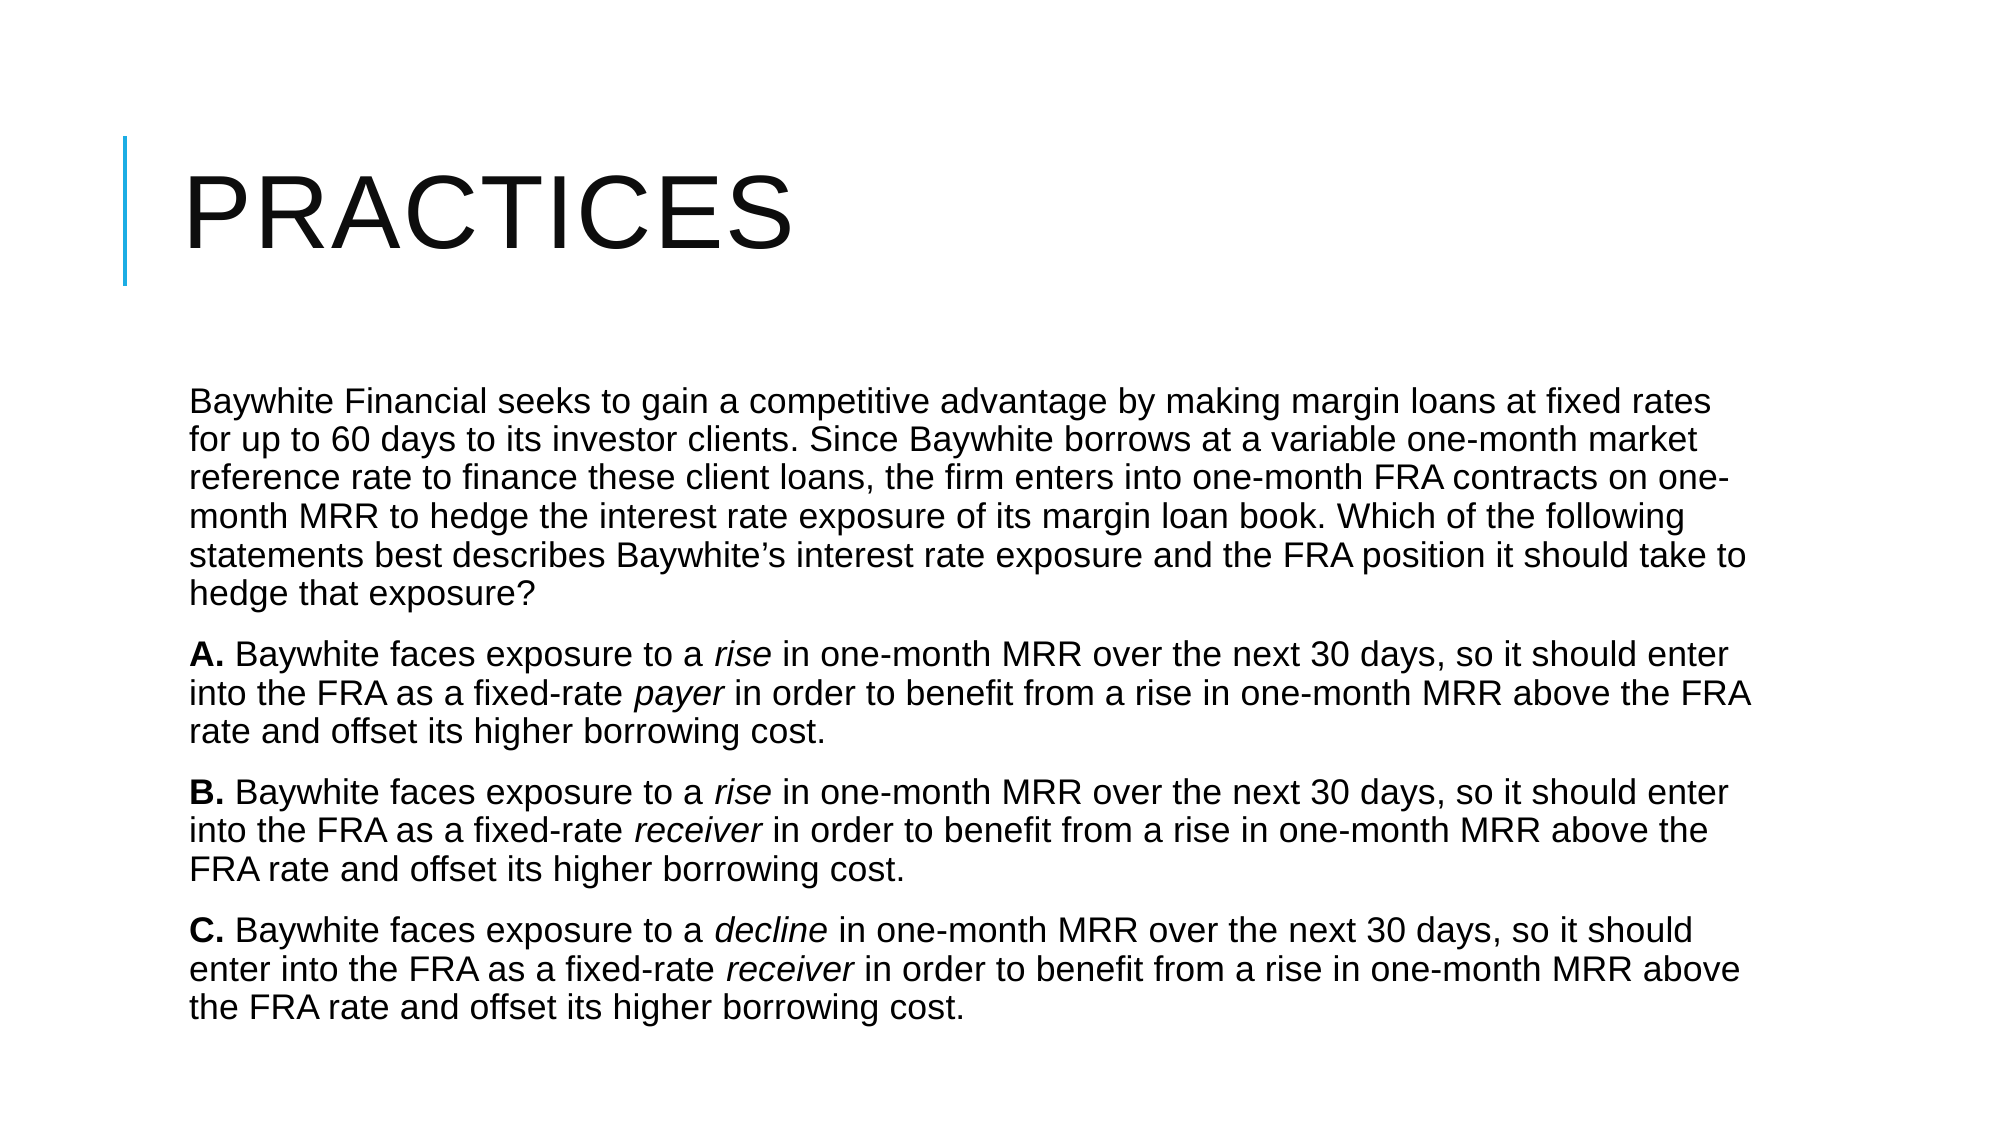

# practices
Baywhite Financial seeks to gain a competitive advantage by making margin loans at fixed rates for up to 60 days to its investor clients. Since Baywhite borrows at a variable one-month market reference rate to finance these client loans, the firm enters into one-month FRA contracts on one-month MRR to hedge the interest rate exposure of its margin loan book. Which of the following statements best describes Baywhite’s interest rate exposure and the FRA position it should take to hedge that exposure?
A. Baywhite faces exposure to a rise in one-month MRR over the next 30 days, so it should enter into the FRA as a fixed-rate payer in order to benefit from a rise in one-month MRR above the FRA rate and offset its higher borrowing cost.
B. Baywhite faces exposure to a rise in one-month MRR over the next 30 days, so it should enter into the FRA as a fixed-rate receiver in order to benefit from a rise in one-month MRR above the FRA rate and offset its higher borrowing cost.
C. Baywhite faces exposure to a decline in one-month MRR over the next 30 days, so it should enter into the FRA as a fixed-rate receiver in order to benefit from a rise in one-month MRR above the FRA rate and offset its higher borrowing cost.